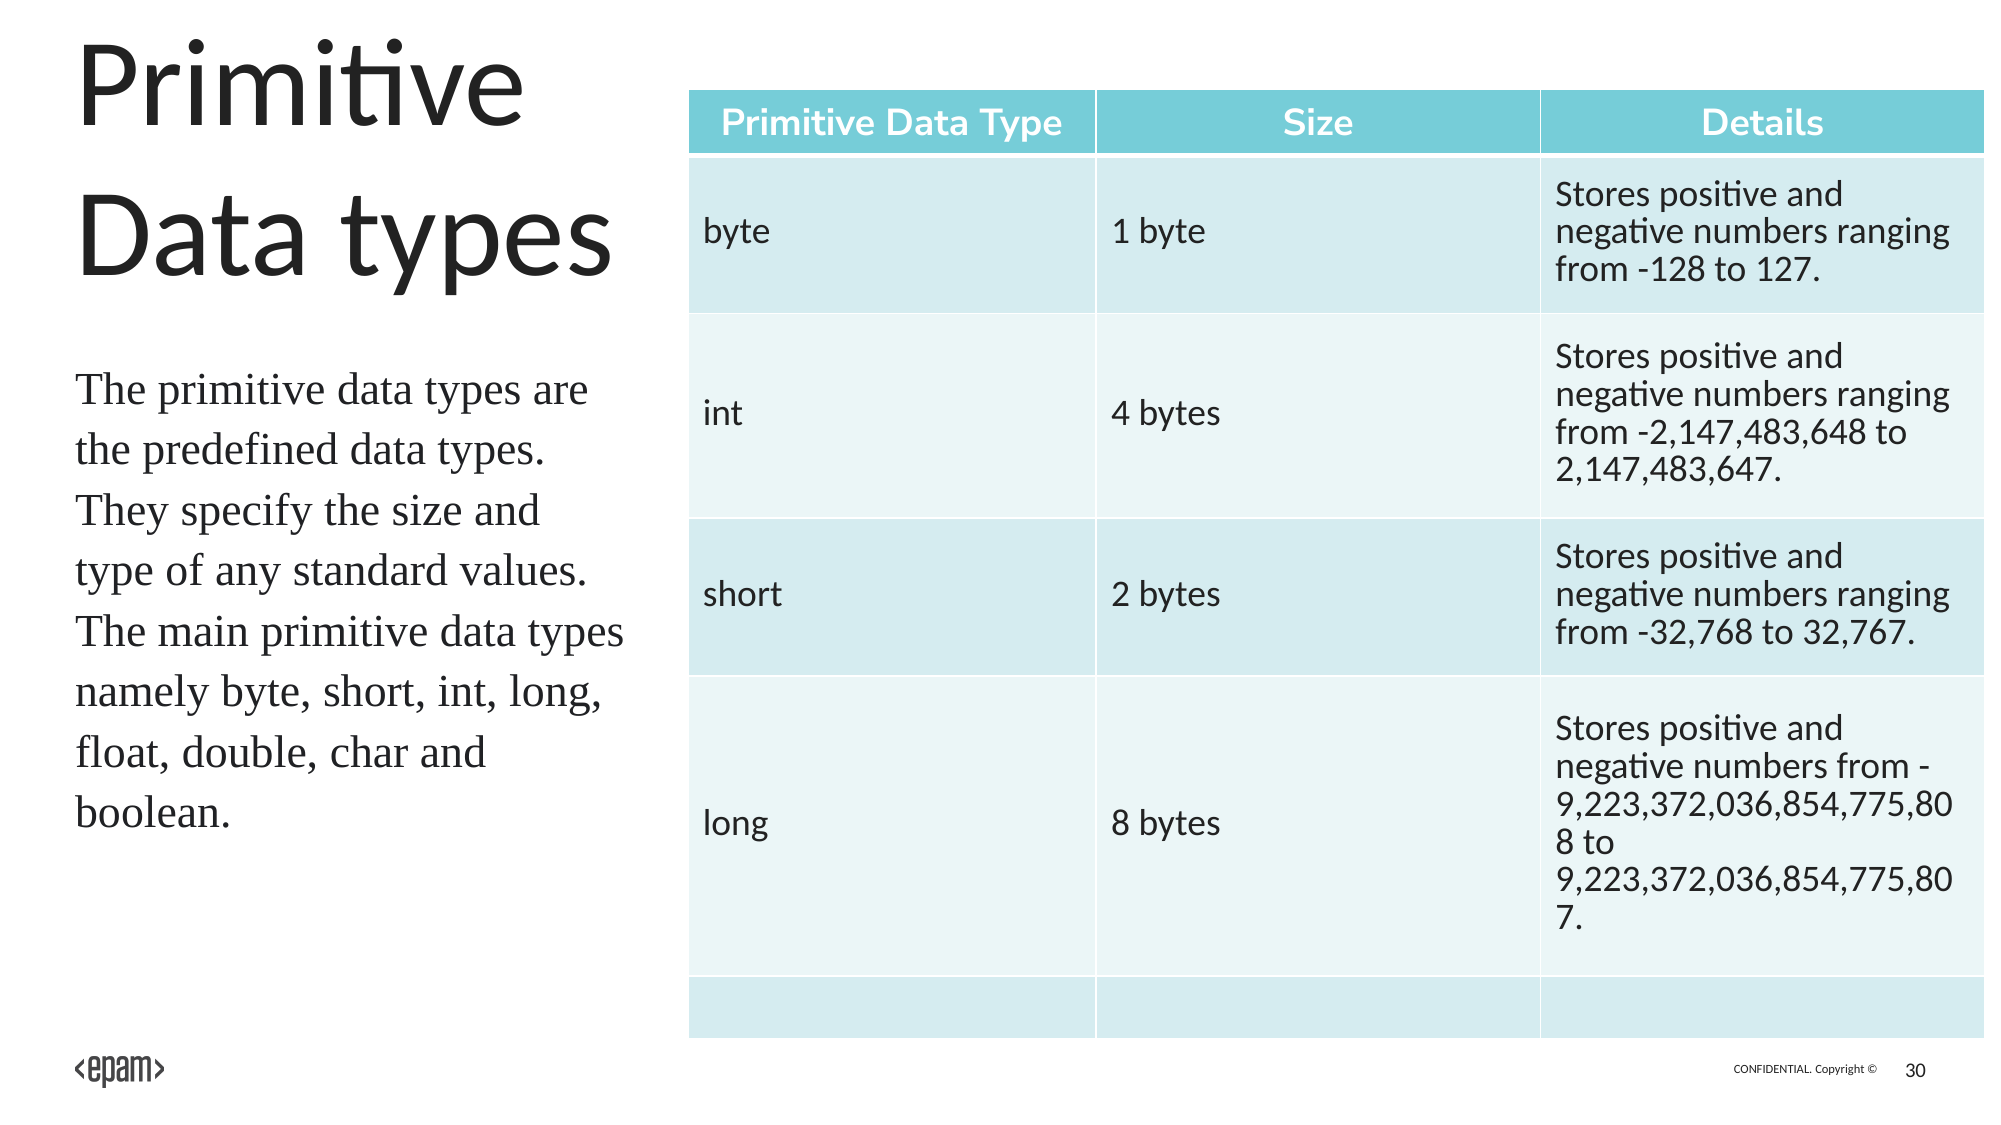

# Primitive Data types
| Primitive Data Type | Size | Details |
| --- | --- | --- |
| byte | 1 byte | Stores positive and negative numbers ranging from -128 to 127. |
| int | 4 bytes | Stores positive and negative numbers ranging from -2,147,483,648 to 2,147,483,647. |
| short | 2 bytes | Stores positive and negative numbers ranging from -32,768 to 32,767. |
| long | 8 bytes | Stores positive and negative numbers from -9,223,372,036,854,775,808 to 9,223,372,036,854,775,807. |
|  |  |  |
The primitive data types are the predefined data types. They specify the size and type of any standard values. The main primitive data types namely byte, short, int, long, float, double, char and boolean.